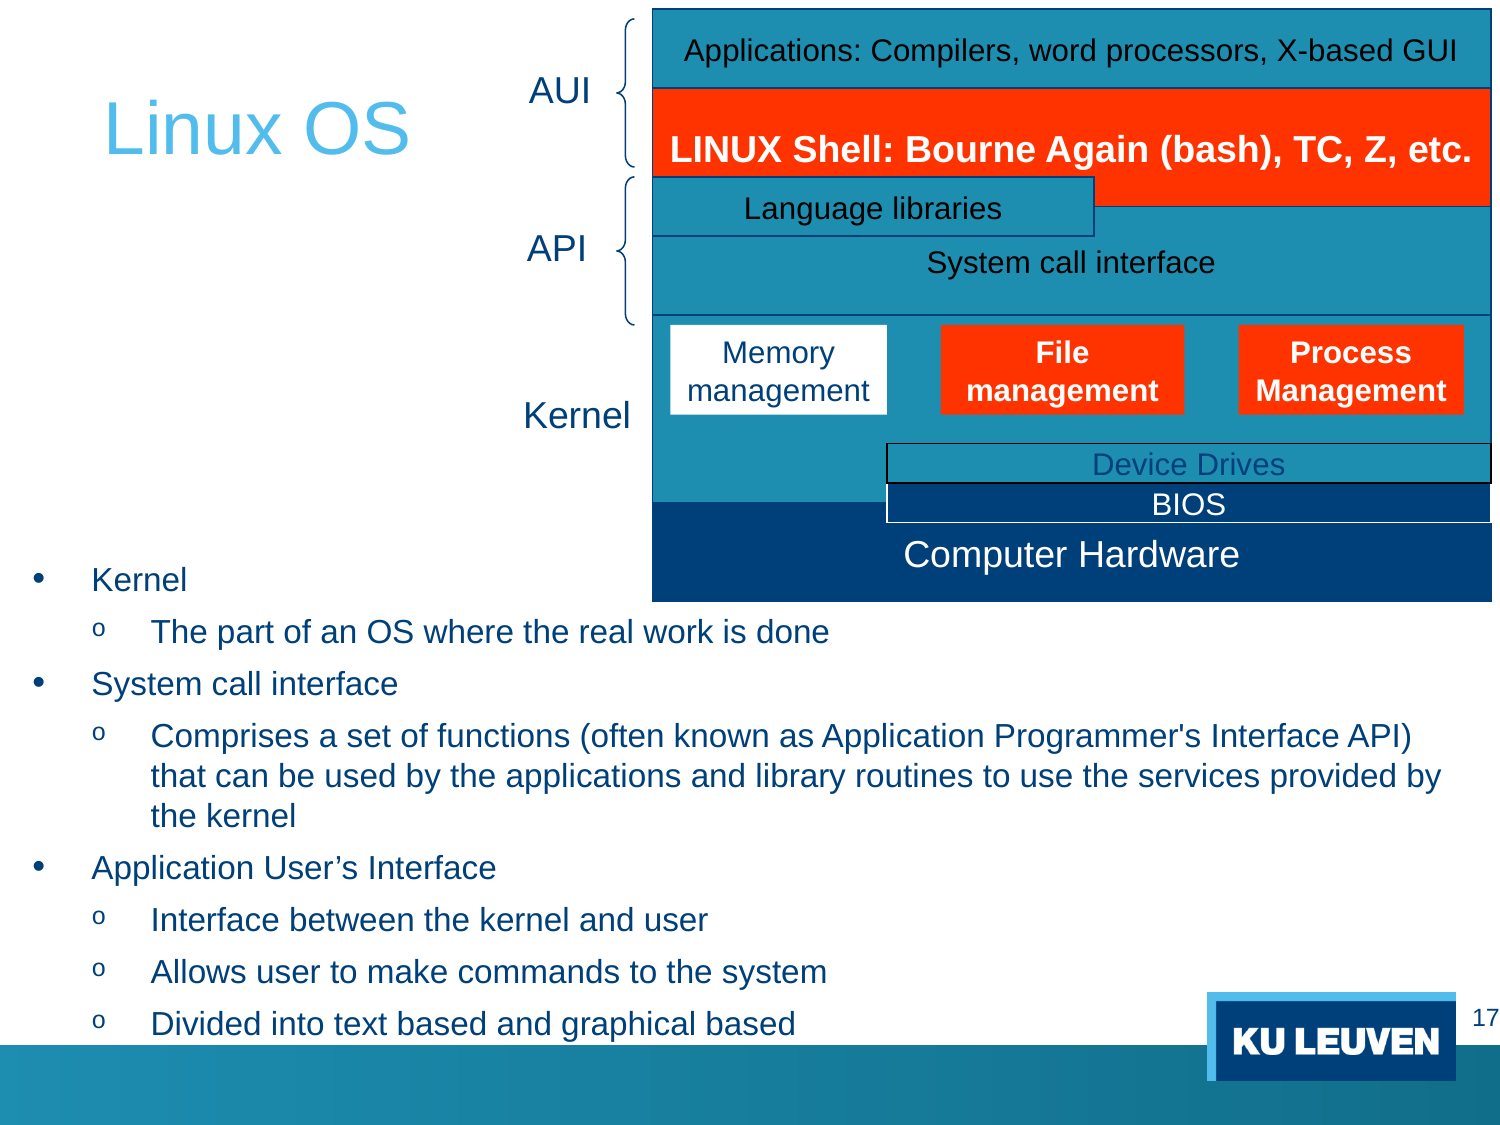

Applications: Compilers, word processors, X-based GUI

AUI
LINUX Shell: Bourne Again (bash), TC, Z, etc.

Language libraries
System call interface
API

Memory management
File management
Process Management
Kernel
Device Drives
BIOS
Computer Hardware
Linux OS
Kernel
The part of an OS where the real work is done
System call interface
Comprises a set of functions (often known as Application Programmer's Interface API) that can be used by the applications and library routines to use the services provided by the kernel
Application User’s Interface
Interface between the kernel and user
Allows user to make commands to the system
Divided into text based and graphical based
17